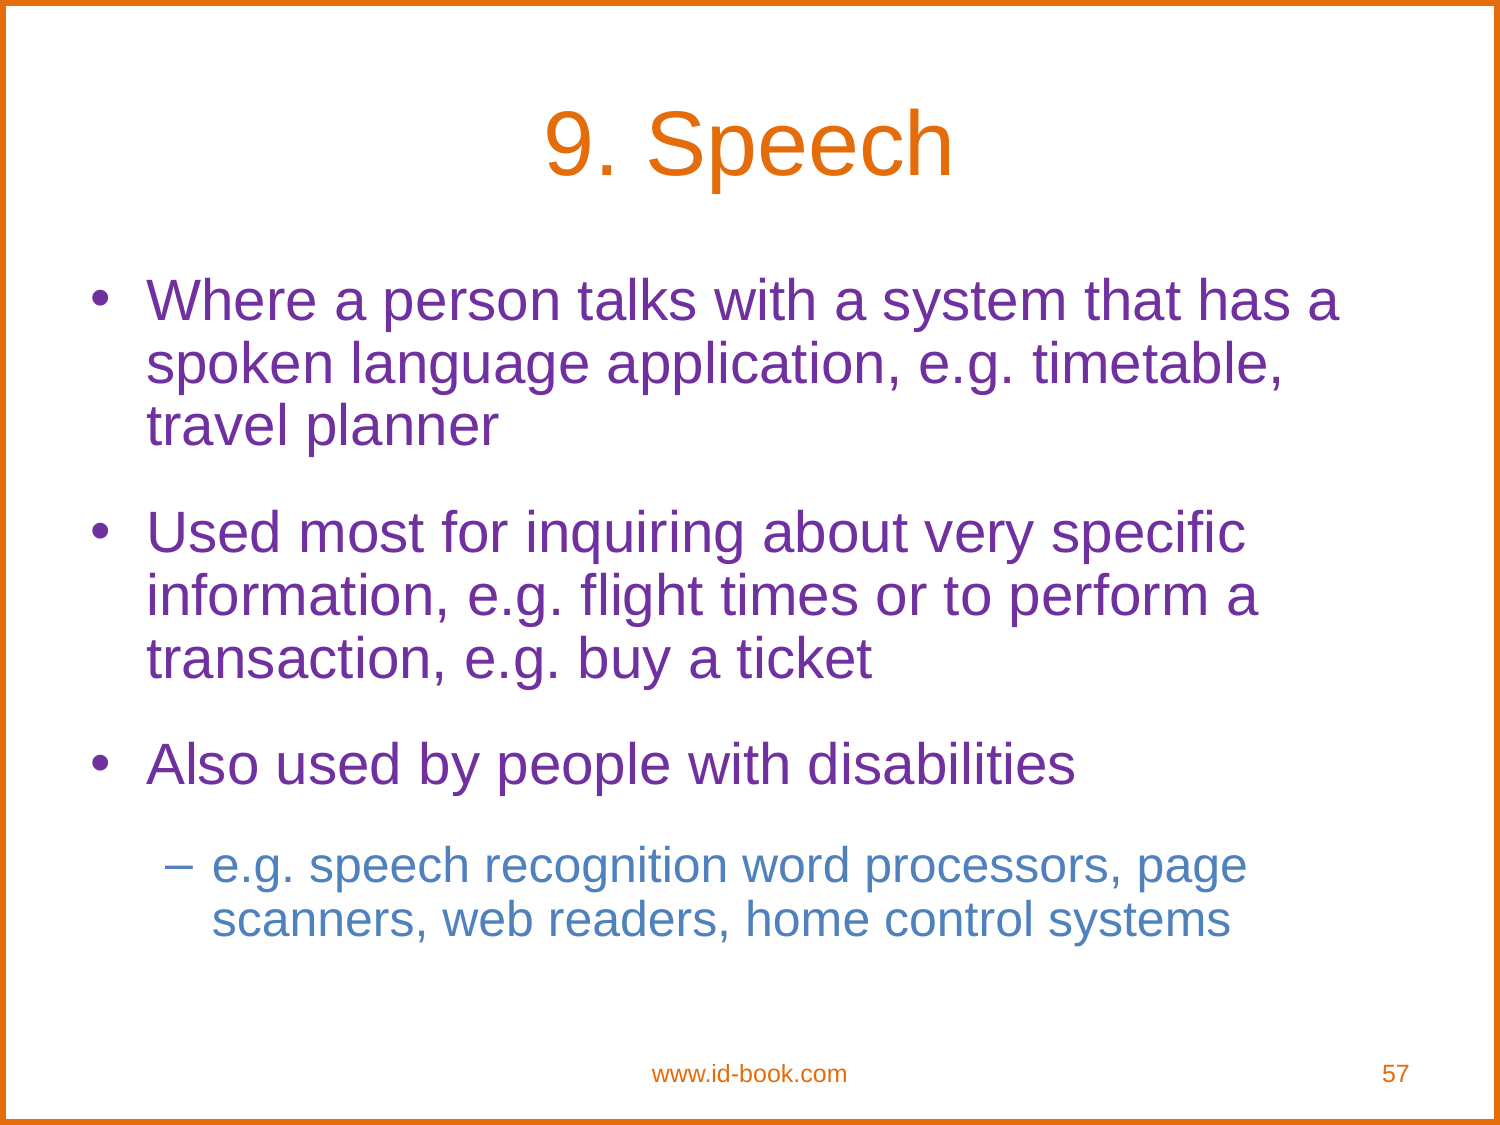

9. Speech
Where a person talks with a system that has a spoken language application, e.g. timetable, travel planner

Used most for inquiring about very specific information, e.g. flight times or to perform a transaction, e.g. buy a ticket

Also used by people with disabilities

e.g. speech recognition word processors, page scanners, web readers, home control systems
www.id-book.com
57